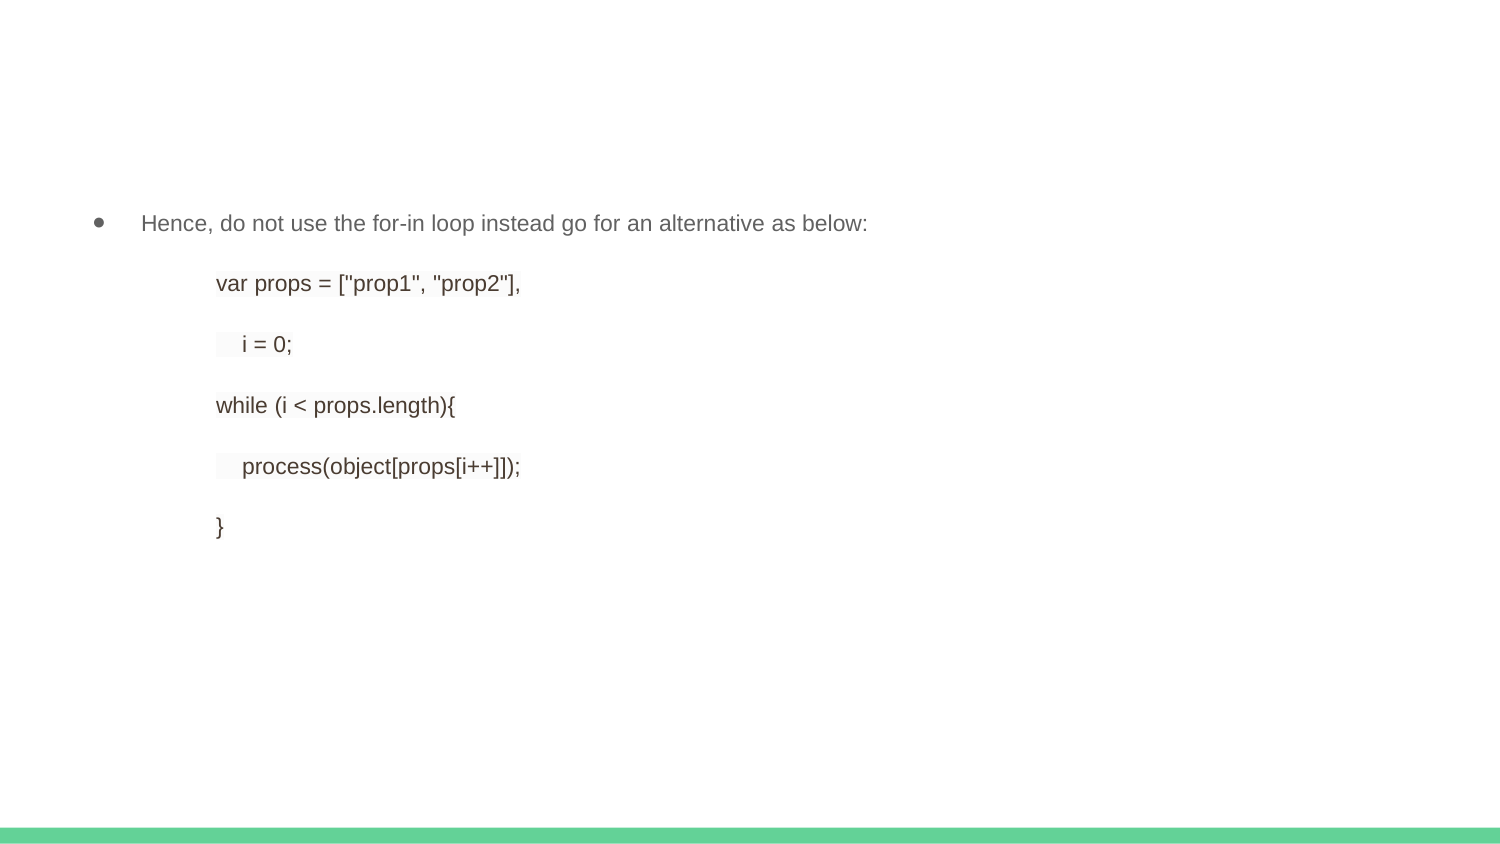

#
Hence, do not use the for-in loop instead go for an alternative as below:
var props = ["prop1", "prop2"],
    i = 0;
while (i < props.length){
    process(object[props[i++]]);
}